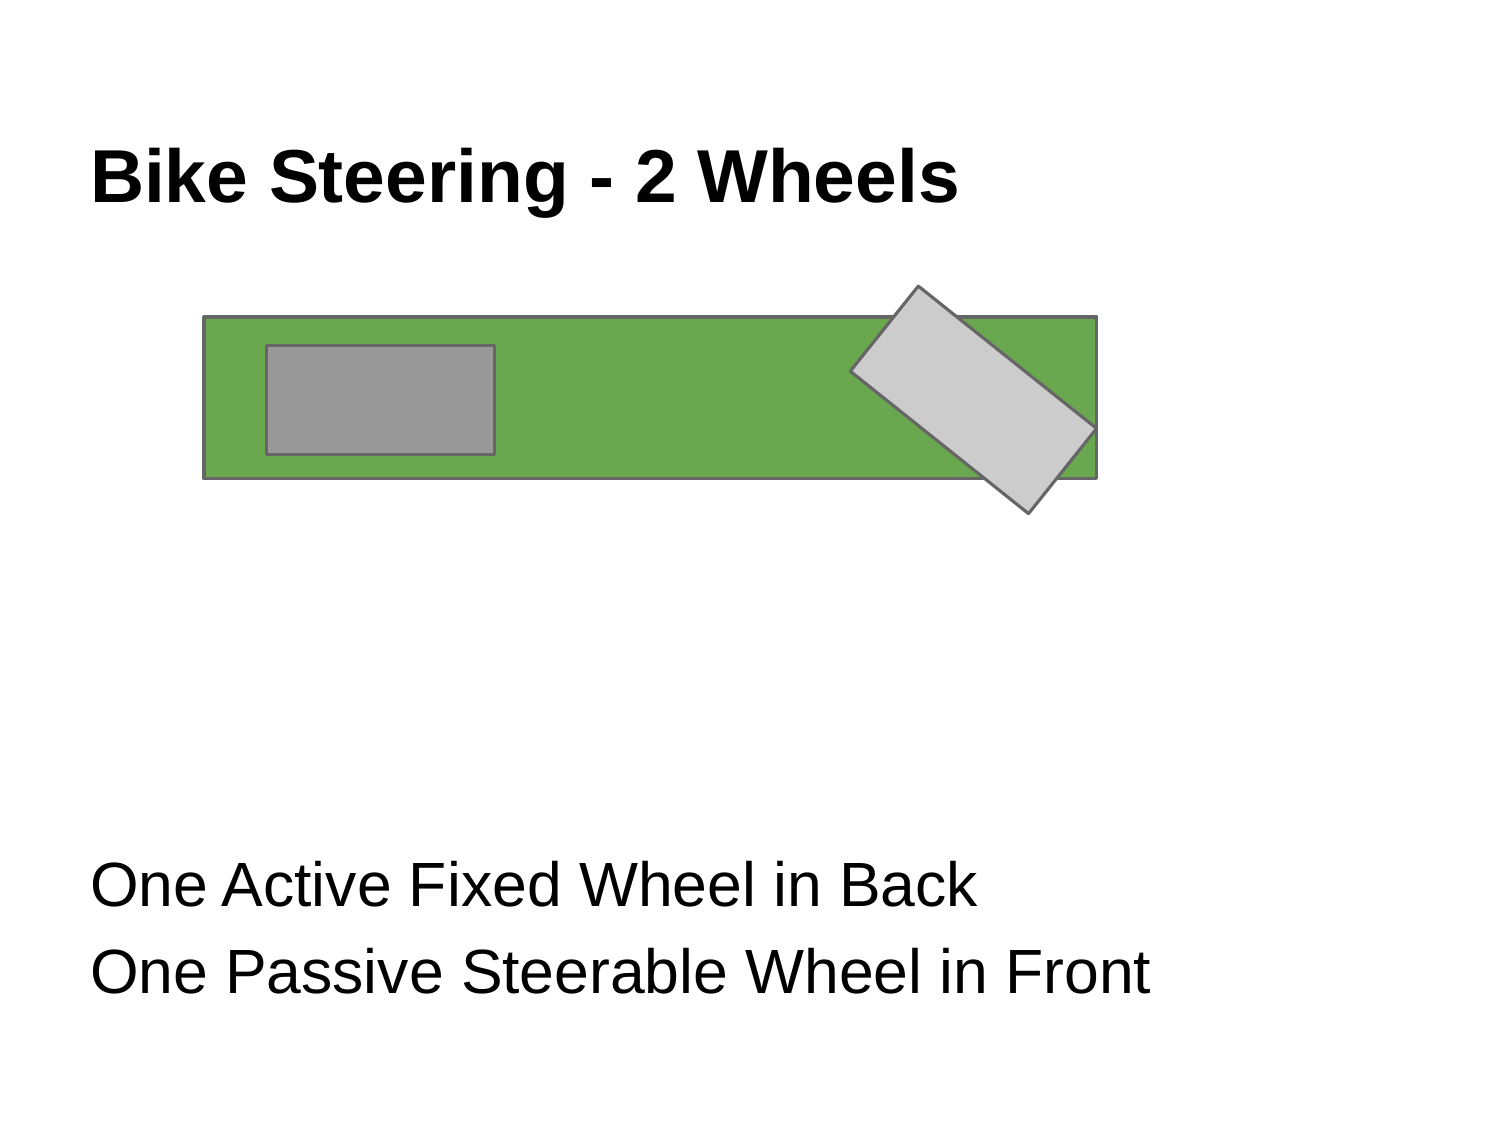

# Bike Steering - 2 Wheels

One Active Fixed Wheel in Back
One Passive Steerable Wheel in Front